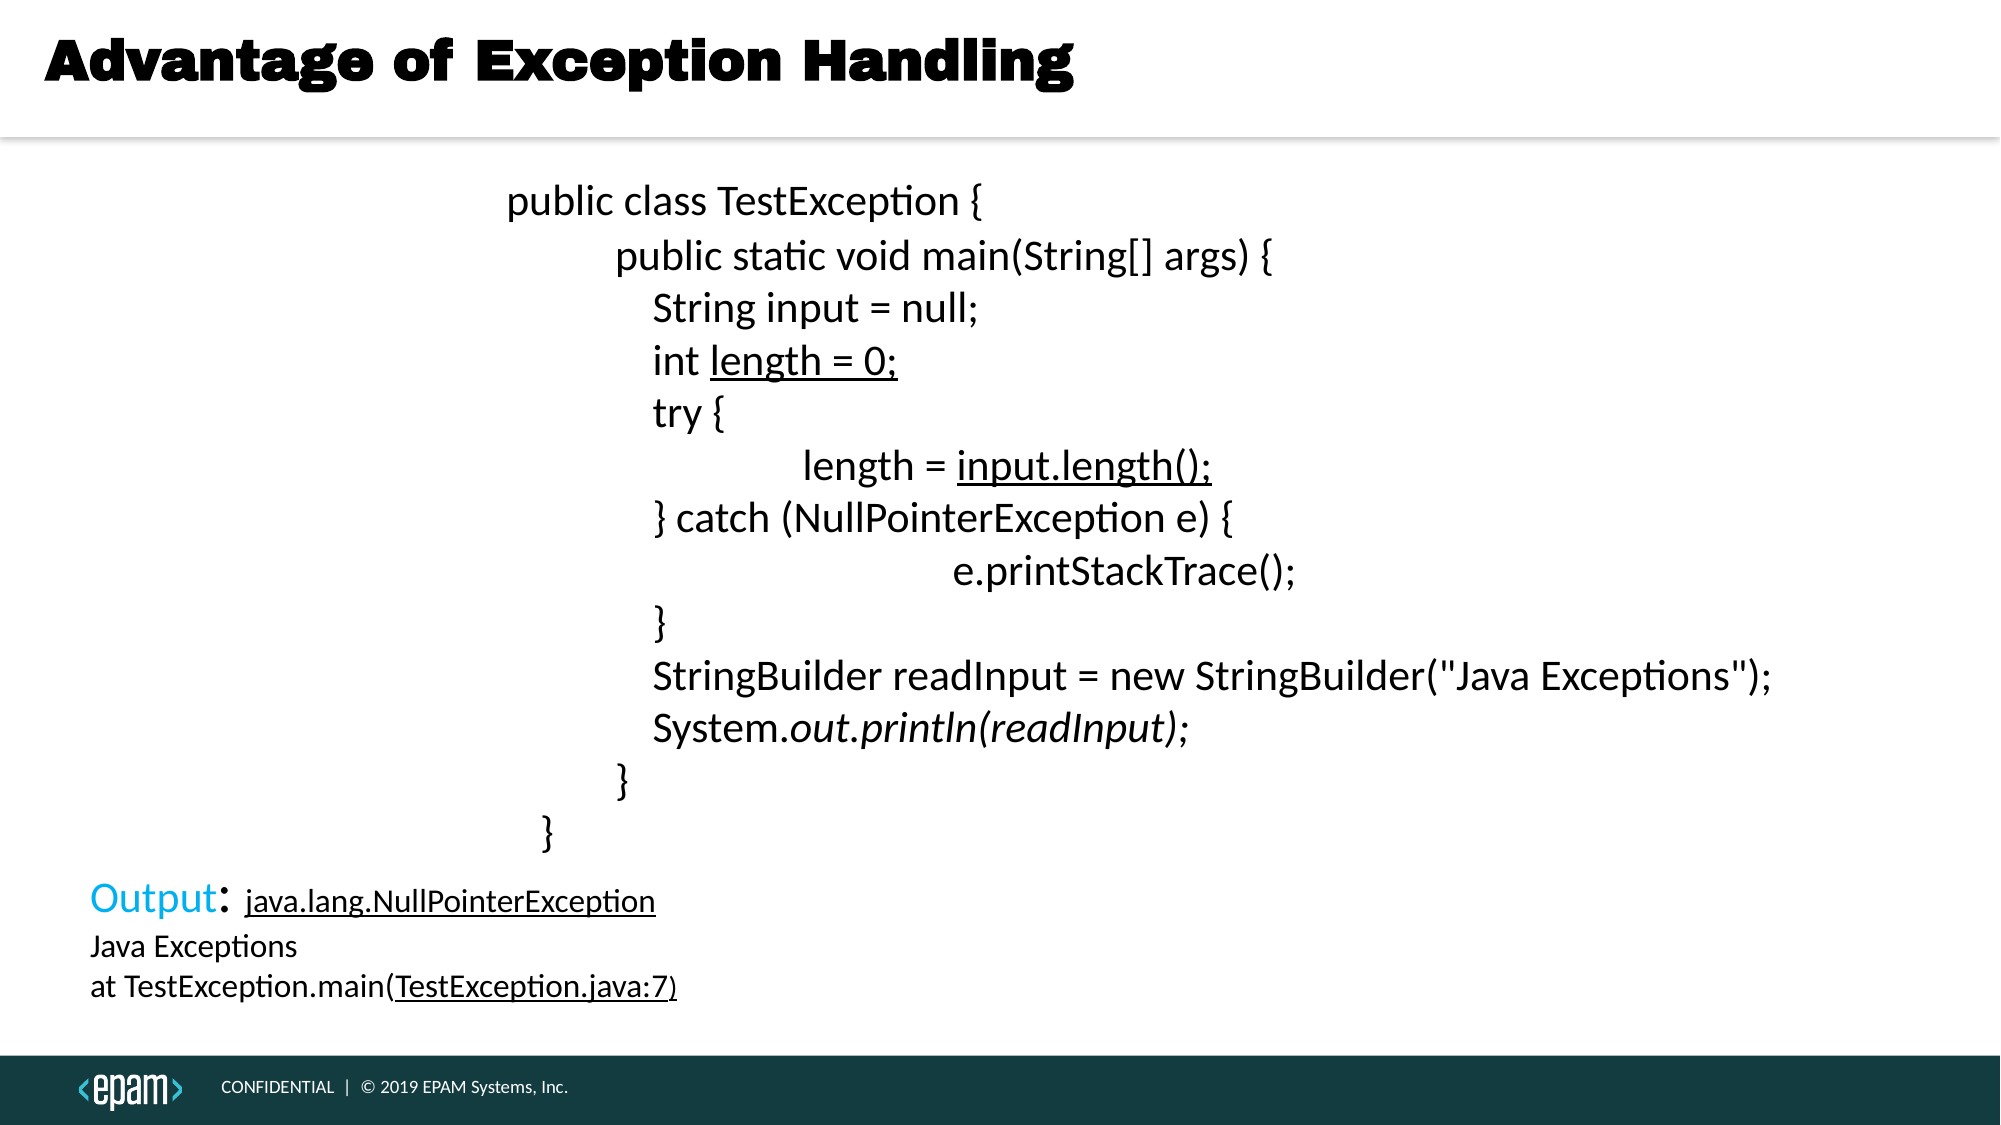

Advantage of Exception Handling
		               public class TestException {
public static void main(String[] args) {
	String input = null;
	int length = 0;
	try {
		length = input.length();
	} catch (NullPointerException e) {
			e.printStackTrace();
	}
	StringBuilder readInput = new StringBuilder("Java Exceptions");
	System.out.println(readInput);
}
}
Output: java.lang.NullPointerException
Java Exceptions
at TestException.main(TestException.java:7)